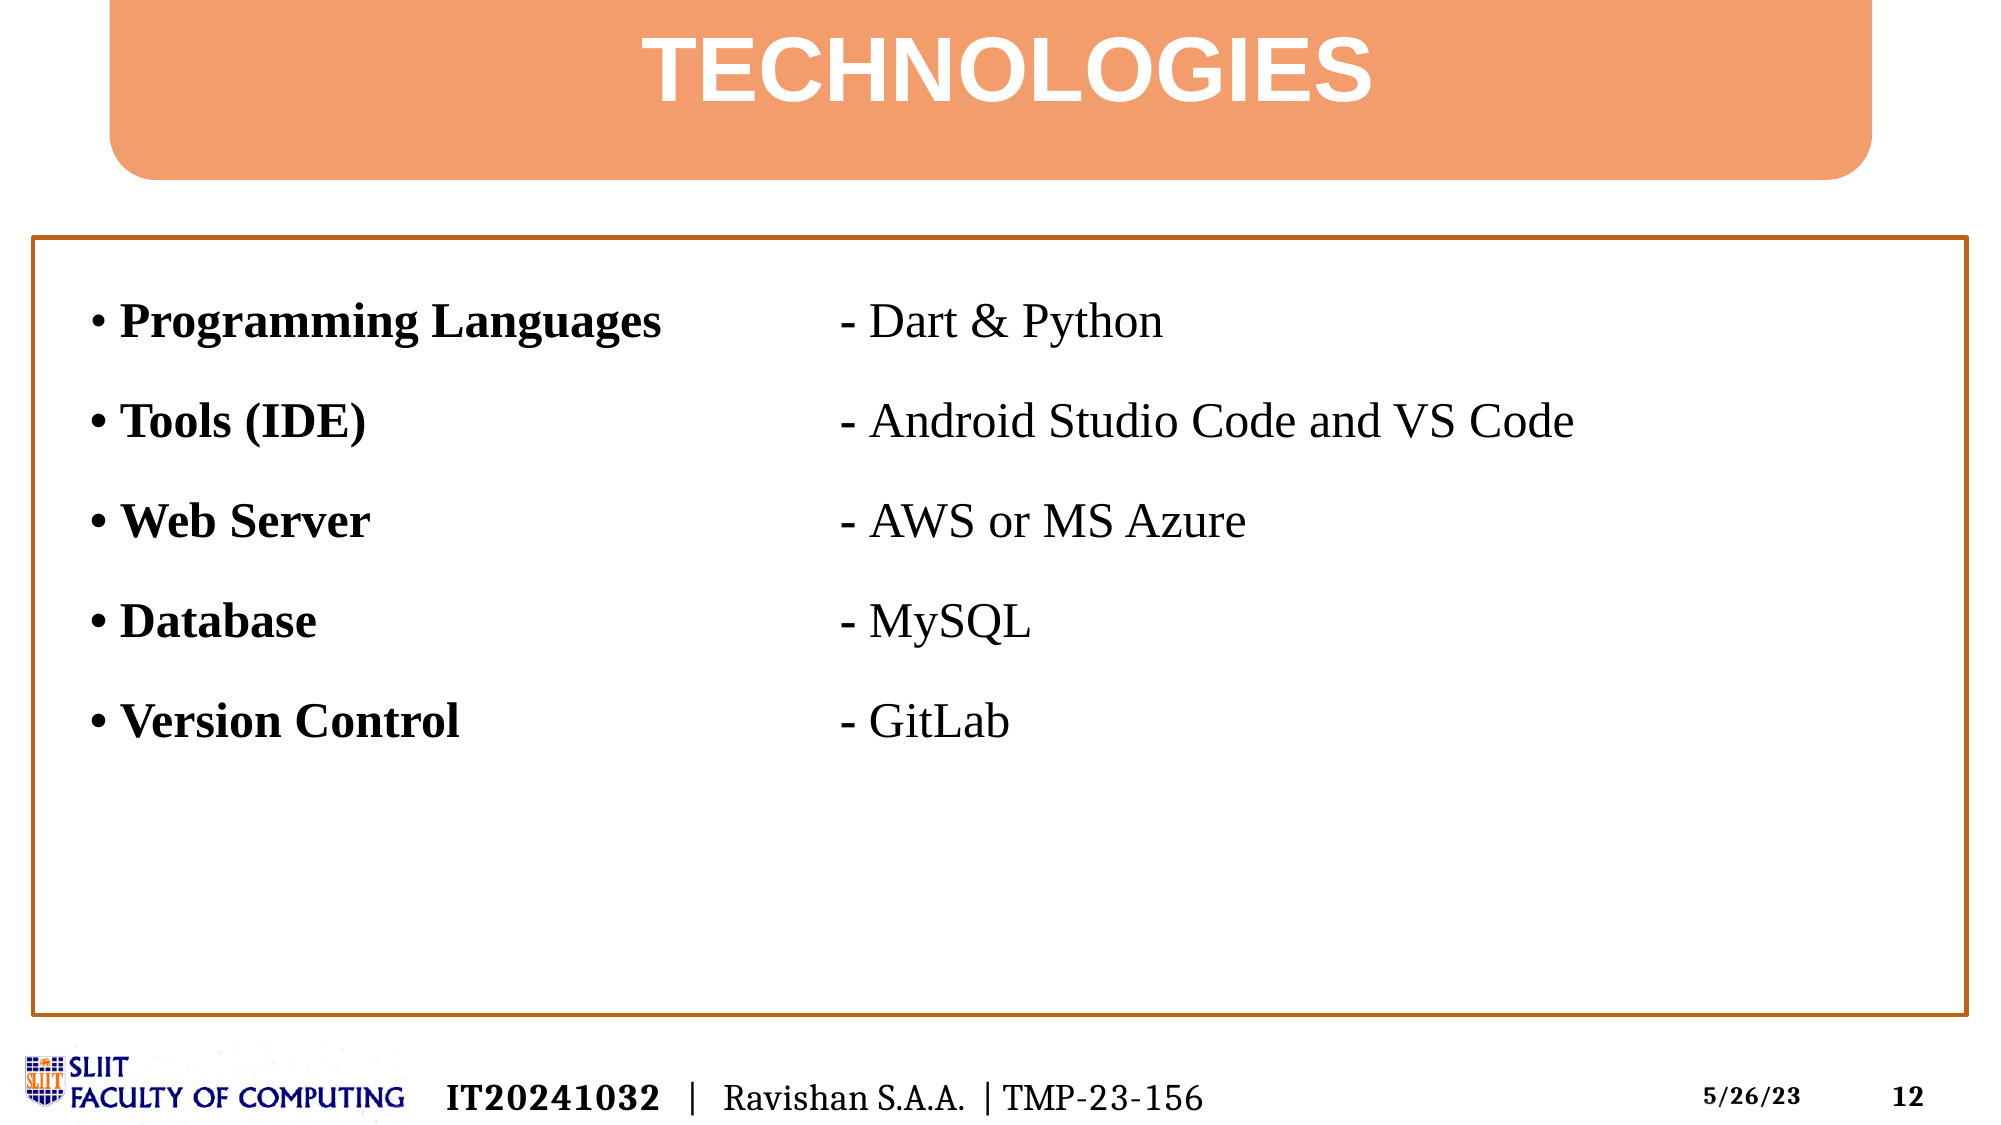

# TECHNOLOGIES

• Programming Languages 		- Dart & Python
• Tools (IDE) 				- Android Studio Code and VS Code
• Web Server 				- AWS or MS Azure
• Database 				- MySQL
• Version Control			- GitLab

IT20241032   |   Ravishan S.A.A.  | TMP-23-156